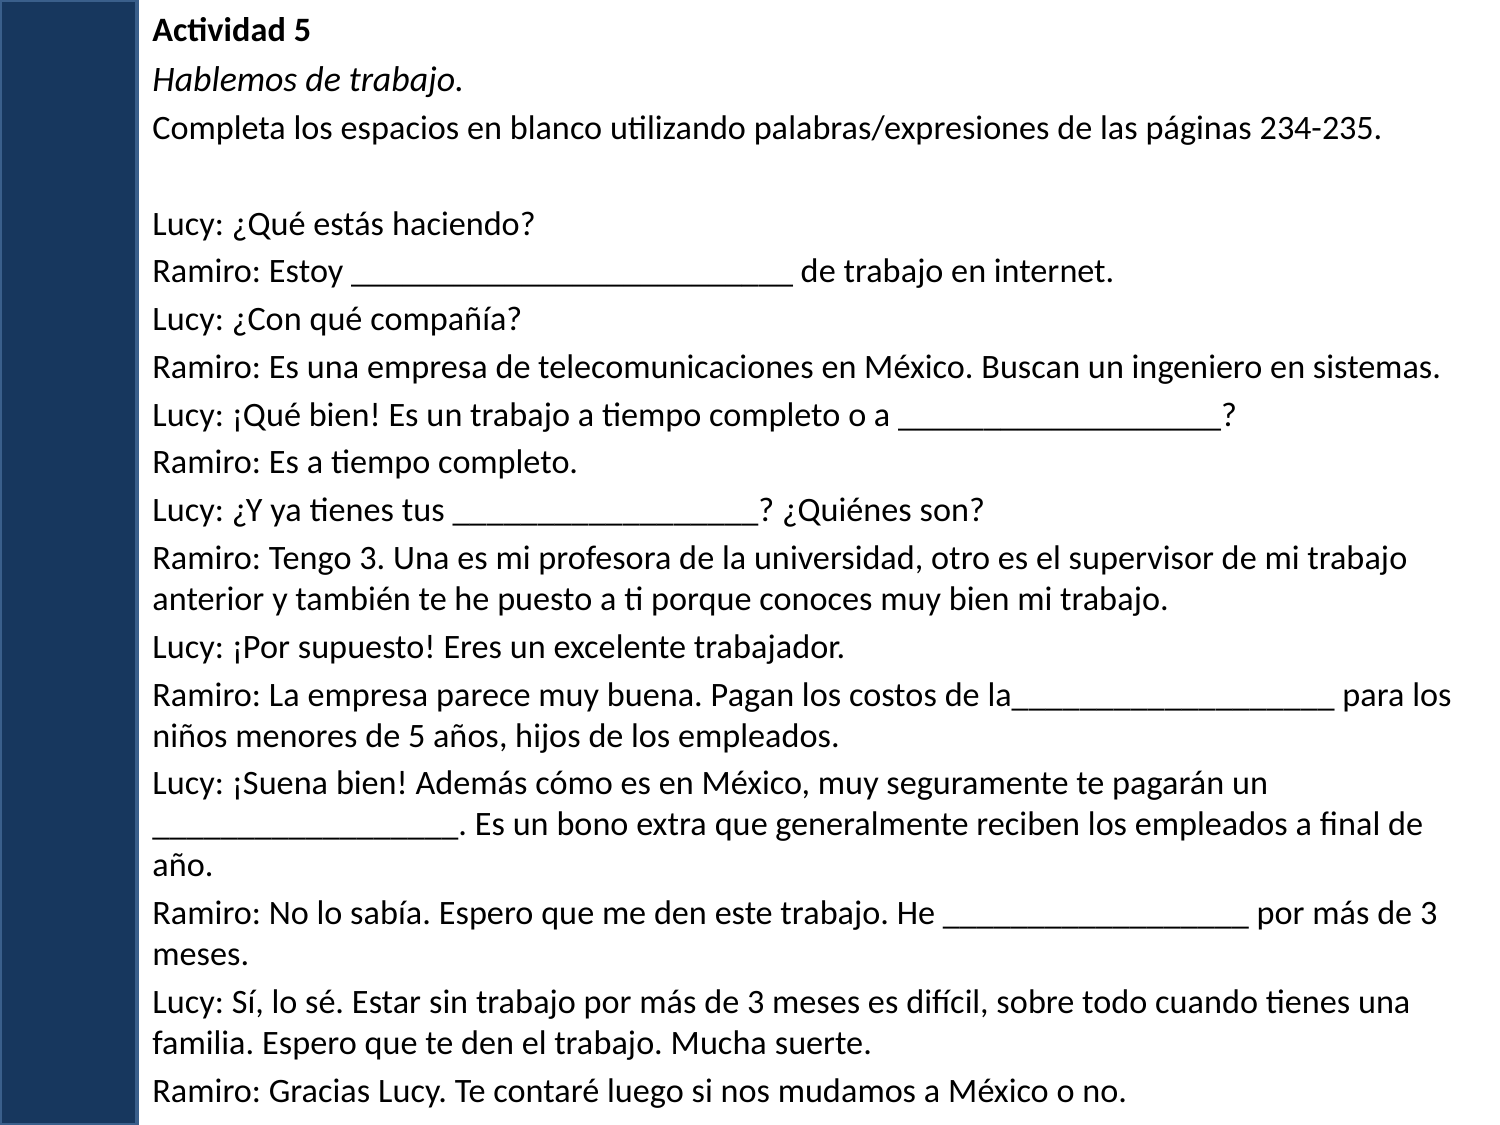

Actividad 5
Hablemos de trabajo.
Completa los espacios en blanco utilizando palabras/expresiones de las páginas 234-235.

Lucy: ¿Qué estás haciendo?
Ramiro: Estoy __________________________ de trabajo en internet.
Lucy: ¿Con qué compañía?
Ramiro: Es una empresa de telecomunicaciones en México. Buscan un ingeniero en sistemas.
Lucy: ¡Qué bien! Es un trabajo a tiempo completo o a ___________________?
Ramiro: Es a tiempo completo.
Lucy: ¿Y ya tienes tus __________________? ¿Quiénes son?
Ramiro: Tengo 3. Una es mi profesora de la universidad, otro es el supervisor de mi trabajo anterior y también te he puesto a ti porque conoces muy bien mi trabajo.
Lucy: ¡Por supuesto! Eres un excelente trabajador.
Ramiro: La empresa parece muy buena. Pagan los costos de la___________________ para los niños menores de 5 años, hijos de los empleados.
Lucy: ¡Suena bien! Además cómo es en México, muy seguramente te pagarán un __________________. Es un bono extra que generalmente reciben los empleados a final de año.
Ramiro: No lo sabía. Espero que me den este trabajo. He __________________ por más de 3 meses.
Lucy: Sí, lo sé. Estar sin trabajo por más de 3 meses es difícil, sobre todo cuando tienes una familia. Espero que te den el trabajo. Mucha suerte.
Ramiro: Gracias Lucy. Te contaré luego si nos mudamos a México o no.